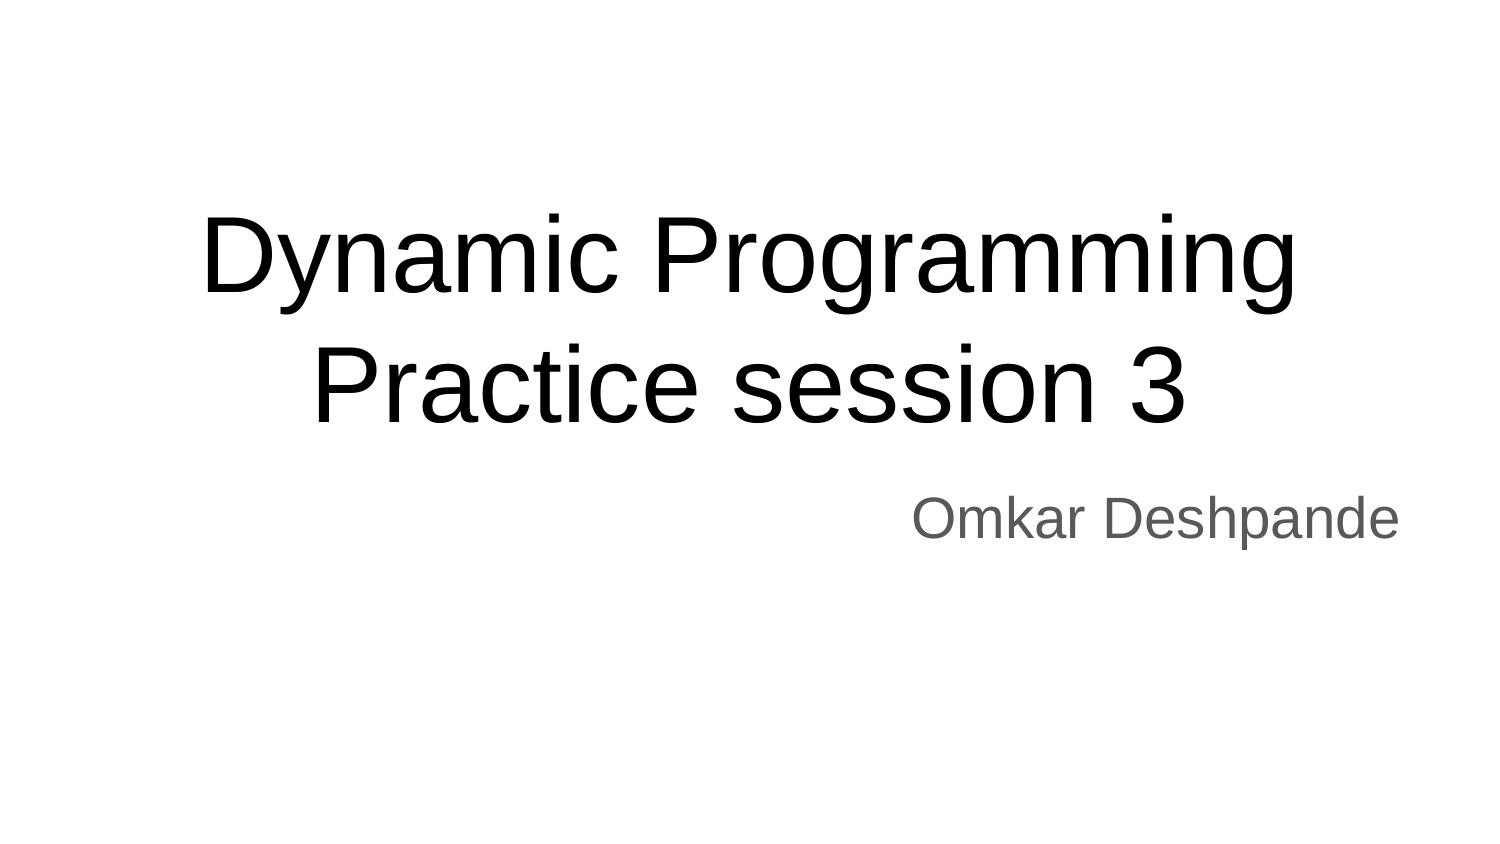

# Dynamic Programming
Practice session 3
                                                  Omkar Deshpande